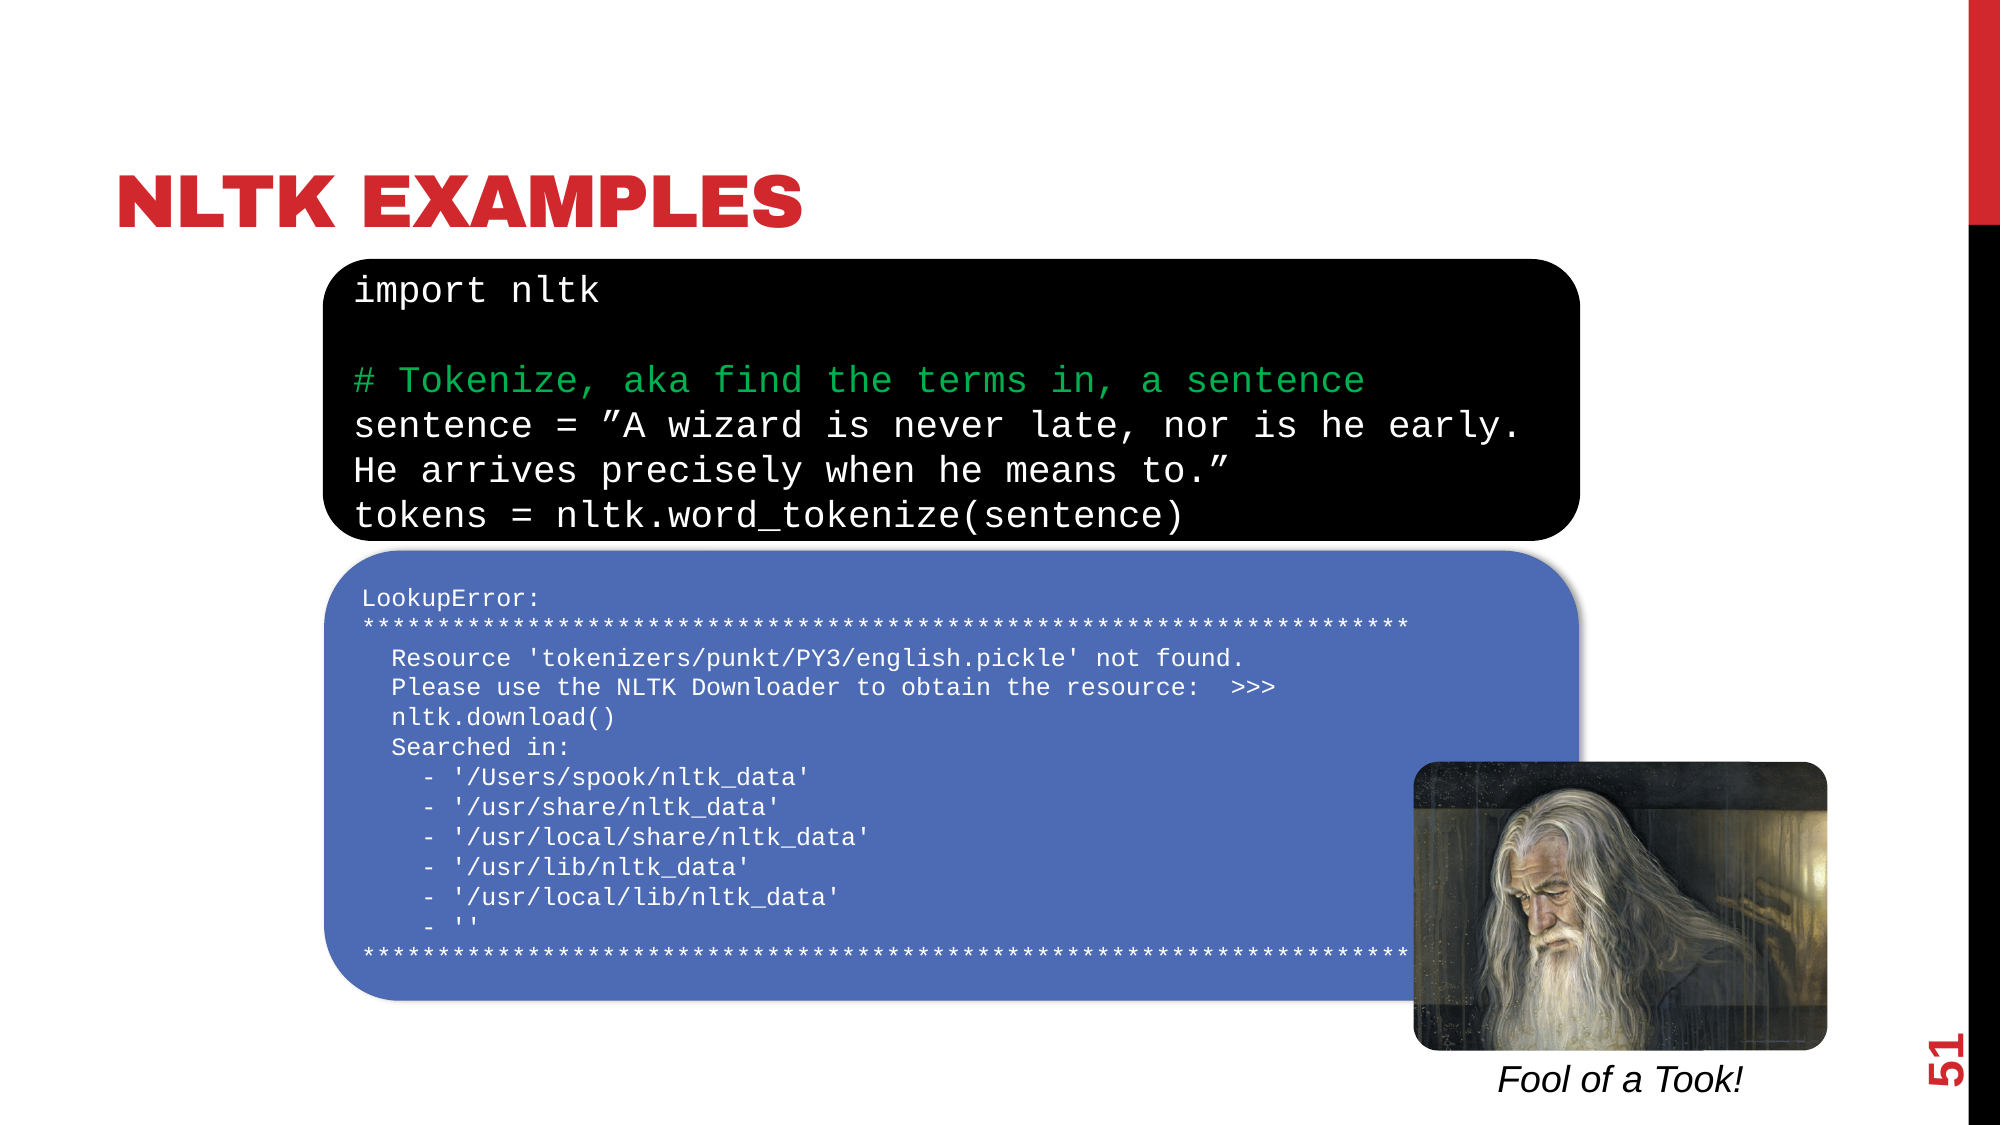

# NLTK examples
import nltk

# Tokenize, aka find the terms in, a sentence
sentence = ”A wizard is never late, nor is he early. He arrives precisely when he means to.”
tokens = nltk.word_tokenize(sentence)
LookupError:
**********************************************************************
  Resource 'tokenizers/punkt/PY3/english.pickle' not found.
  Please use the NLTK Downloader to obtain the resource:  >>>
  nltk.download()
  Searched in:
    - '/Users/spook/nltk_data'
    - '/usr/share/nltk_data'
    - '/usr/local/share/nltk_data'
    - '/usr/lib/nltk_data'
    - '/usr/local/lib/nltk_data'
    - ''
**********************************************************************

51
Fool of a Took!